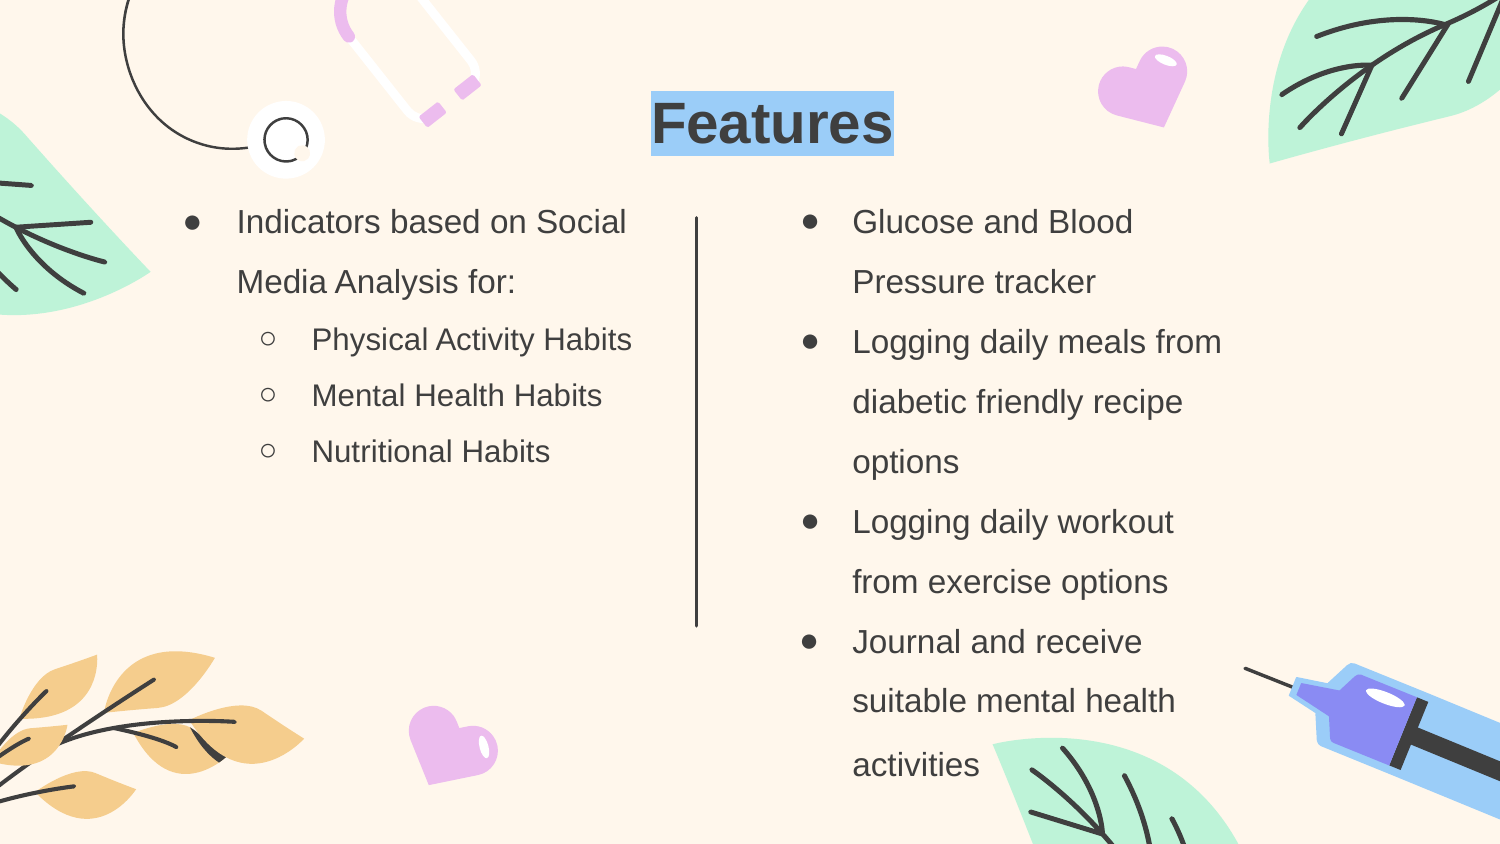

# Features
Indicators based on Social Media Analysis for:
Physical Activity Habits
Mental Health Habits
Nutritional Habits
Glucose and Blood Pressure tracker
Logging daily meals from diabetic friendly recipe options
Logging daily workout from exercise options
Journal and receive suitable mental health activities